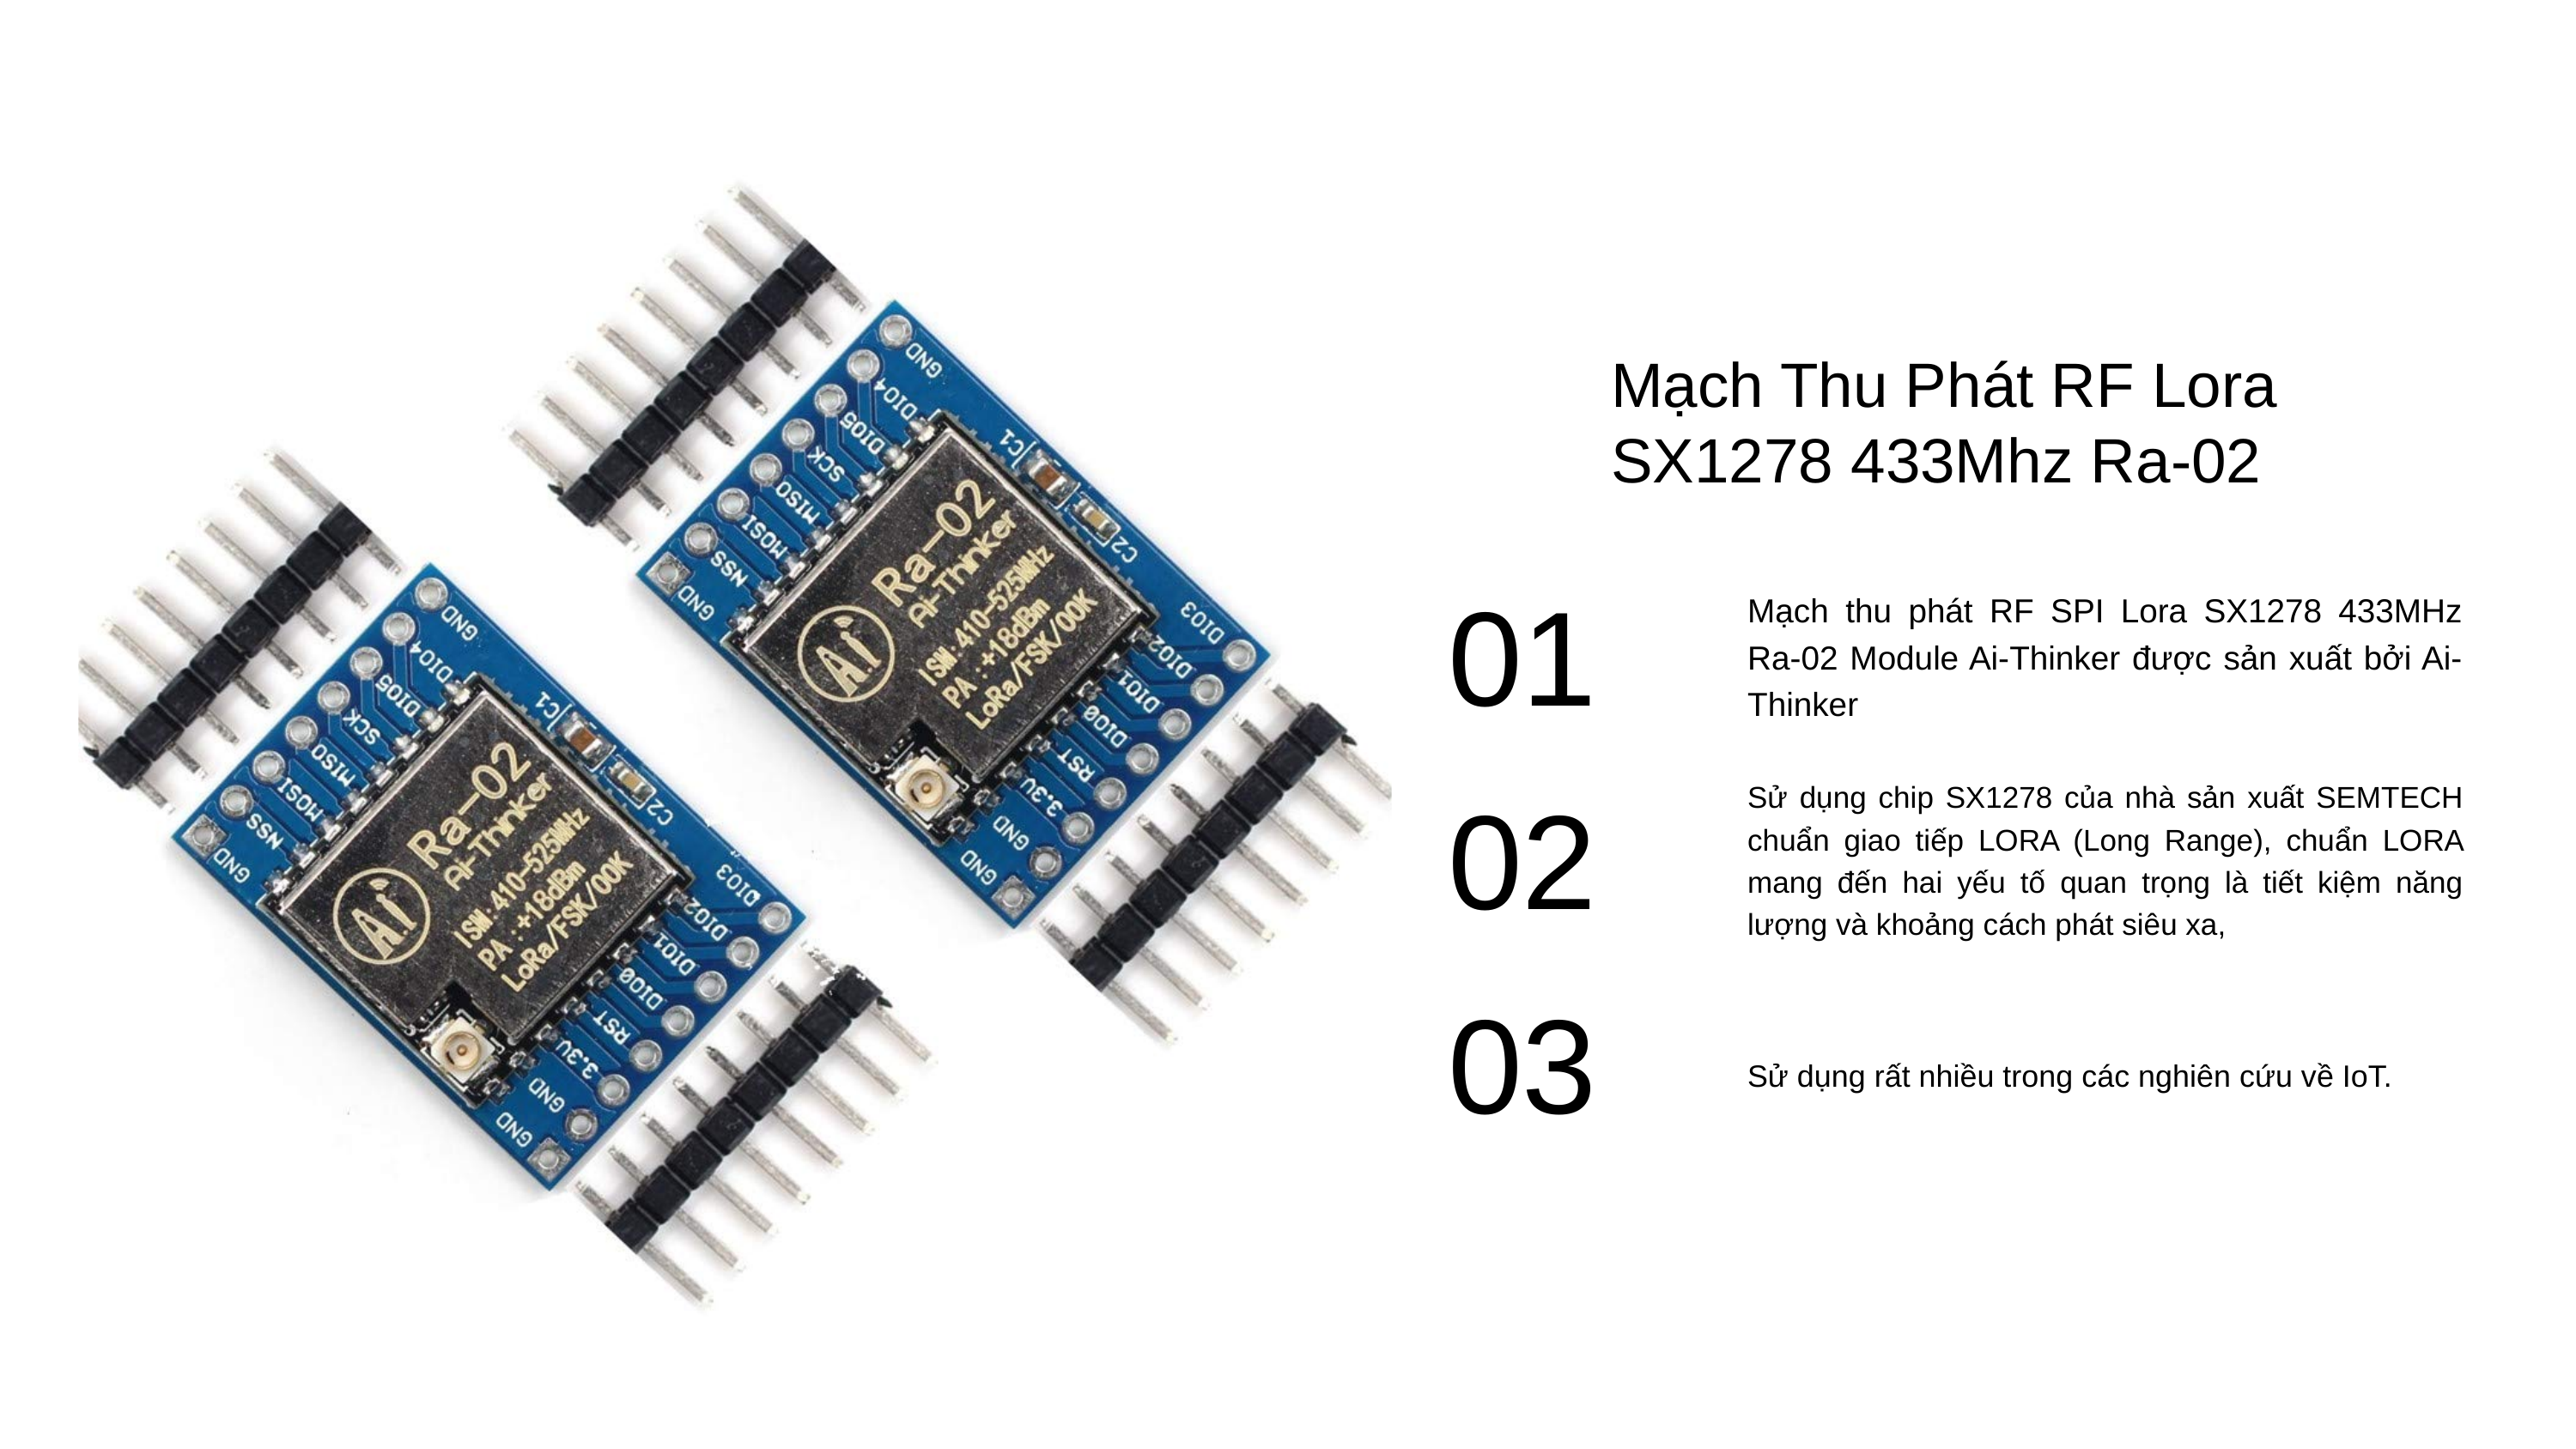

Mạch Thu Phát RF Lora SX1278 433Mhz Ra-02
01
Mạch thu phát RF SPI Lora SX1278 433MHz Ra-02 Module Ai-Thinker được sản xuất bởi Ai-Thinker
02
Sử dụng chip SX1278 của nhà sản xuất SEMTECH chuẩn giao tiếp LORA (Long Range), chuẩn LORA mang đến hai yếu tố quan trọng là tiết kiệm năng lượng và khoảng cách phát siêu xa,
03
Sử dụng rất nhiều trong các nghiên cứu về IoT.